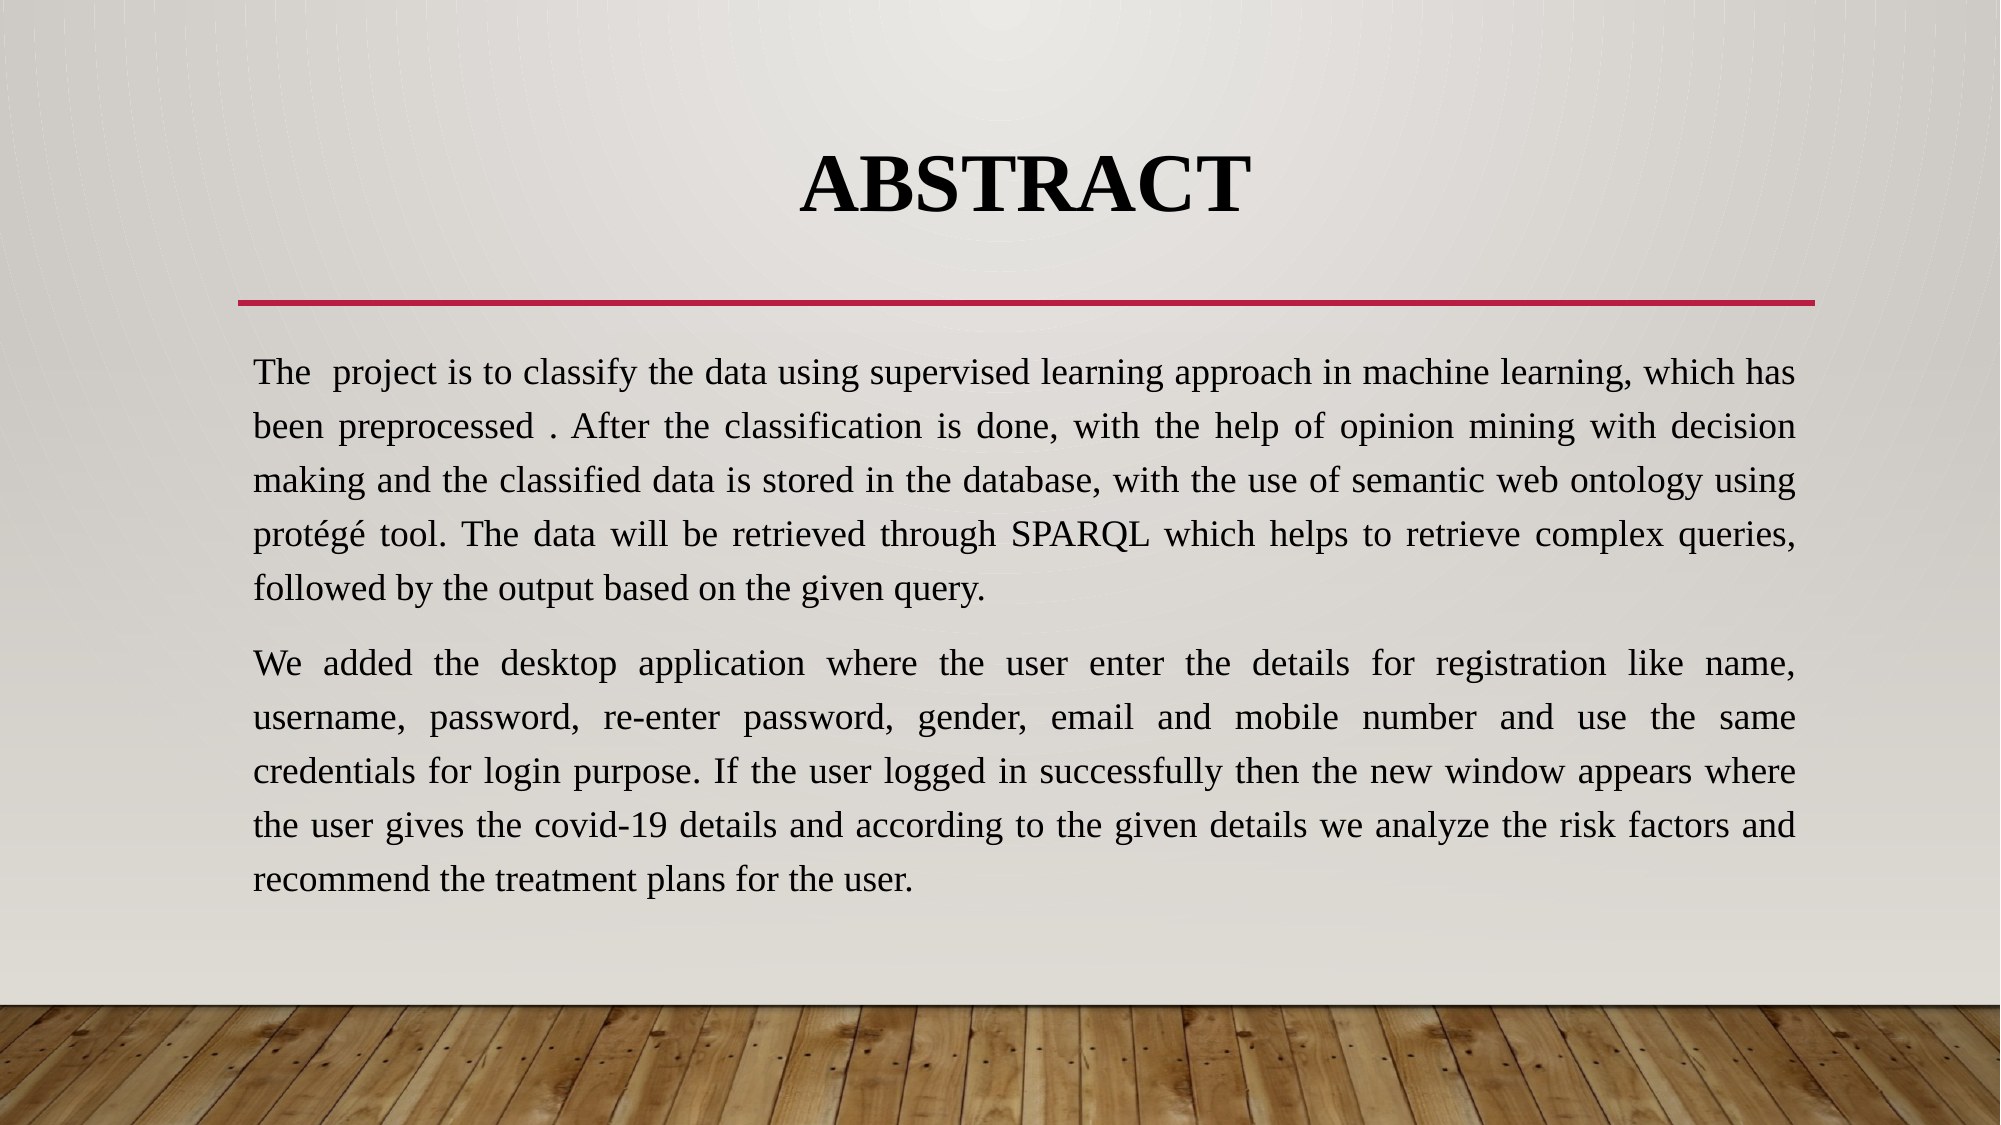

# Abstract
The  project is to classify the data using supervised learning approach in machine learning, which has been preprocessed . After the classification is done, with the help of opinion mining with decision making and the classified data is stored in the database, with the use of semantic web ontology using protégé tool. The data will be retrieved through SPARQL which helps to retrieve complex queries, followed by the output based on the given query.
We added the desktop application where the user enter the details for registration like name, username, password, re-enter password, gender, email and mobile number and use the same credentials for login purpose. If the user logged in successfully then the new window appears where the user gives the covid-19 details and according to the given details we analyze the risk factors and recommend the treatment plans for the user.